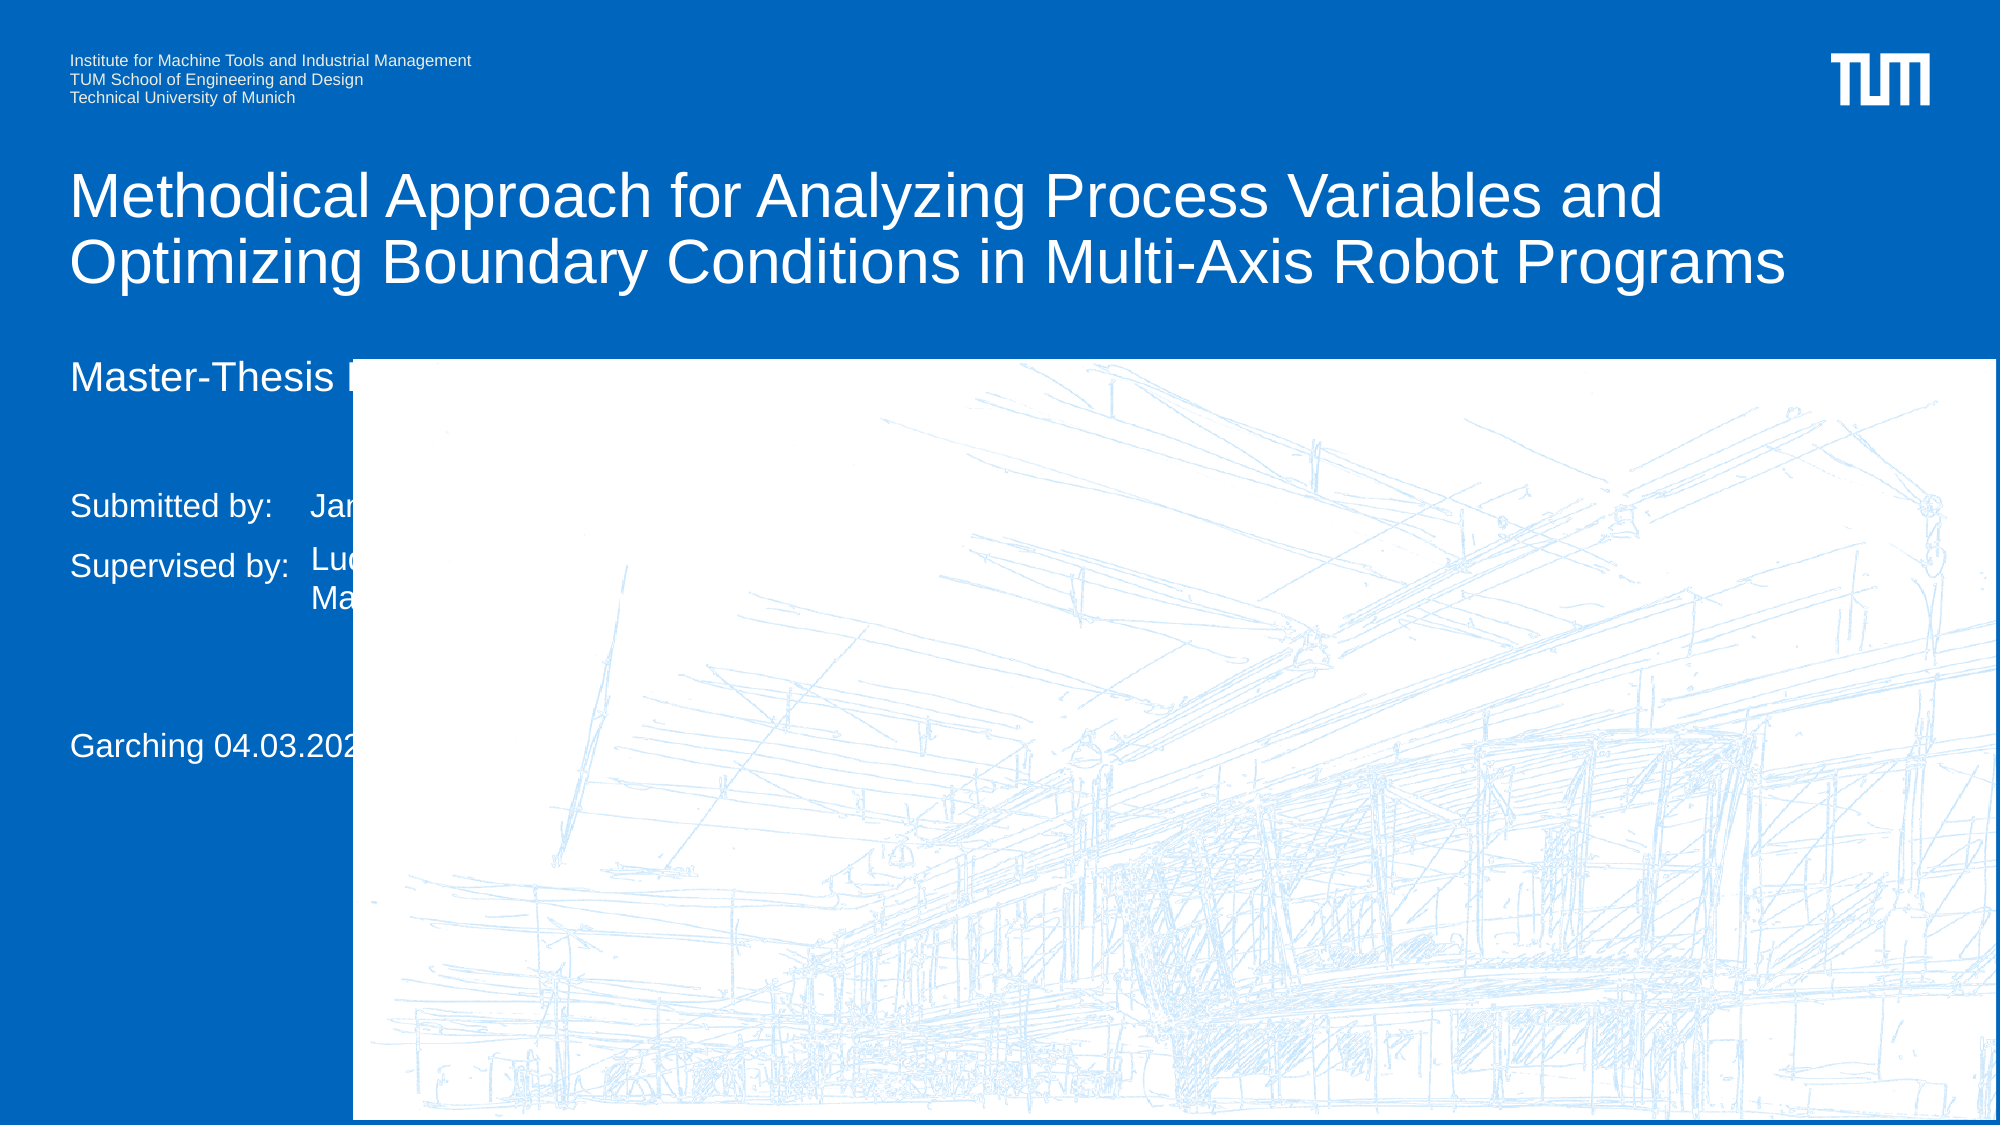

# Methodical Approach for Analyzing Process Variables and Optimizing Boundary Conditions in Multi-Axis Robot Programs
Master-Thesis Presentation
Submitted by:    Jan Nalivaika
Supervised by:

Garching 04.03.2024

Ludwig Siebert (TUM-iwb)
Marius Breuer  (Siemens AG)